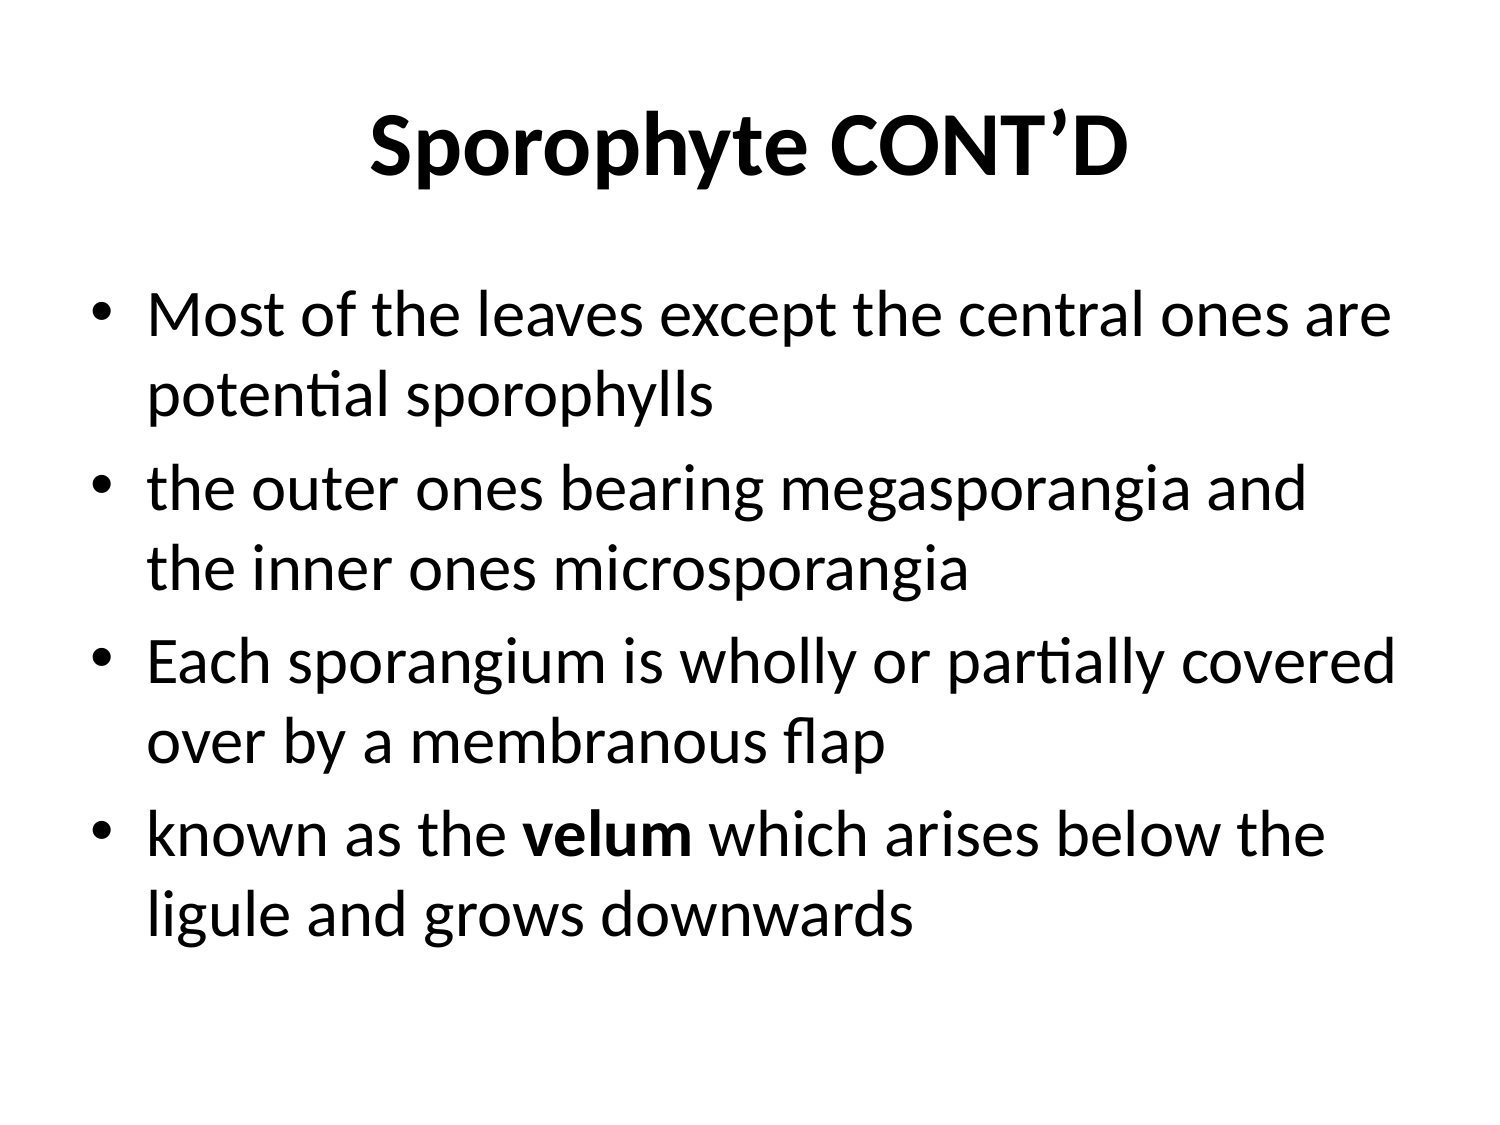

# Sporophyte CONT’D
Most of the leaves except the central ones are potential sporophylls
the outer ones bearing megasporangia and the inner ones microsporangia
Each sporangium is wholly or partially covered over by a membranous flap
known as the velum which arises below the ligule and grows downwards